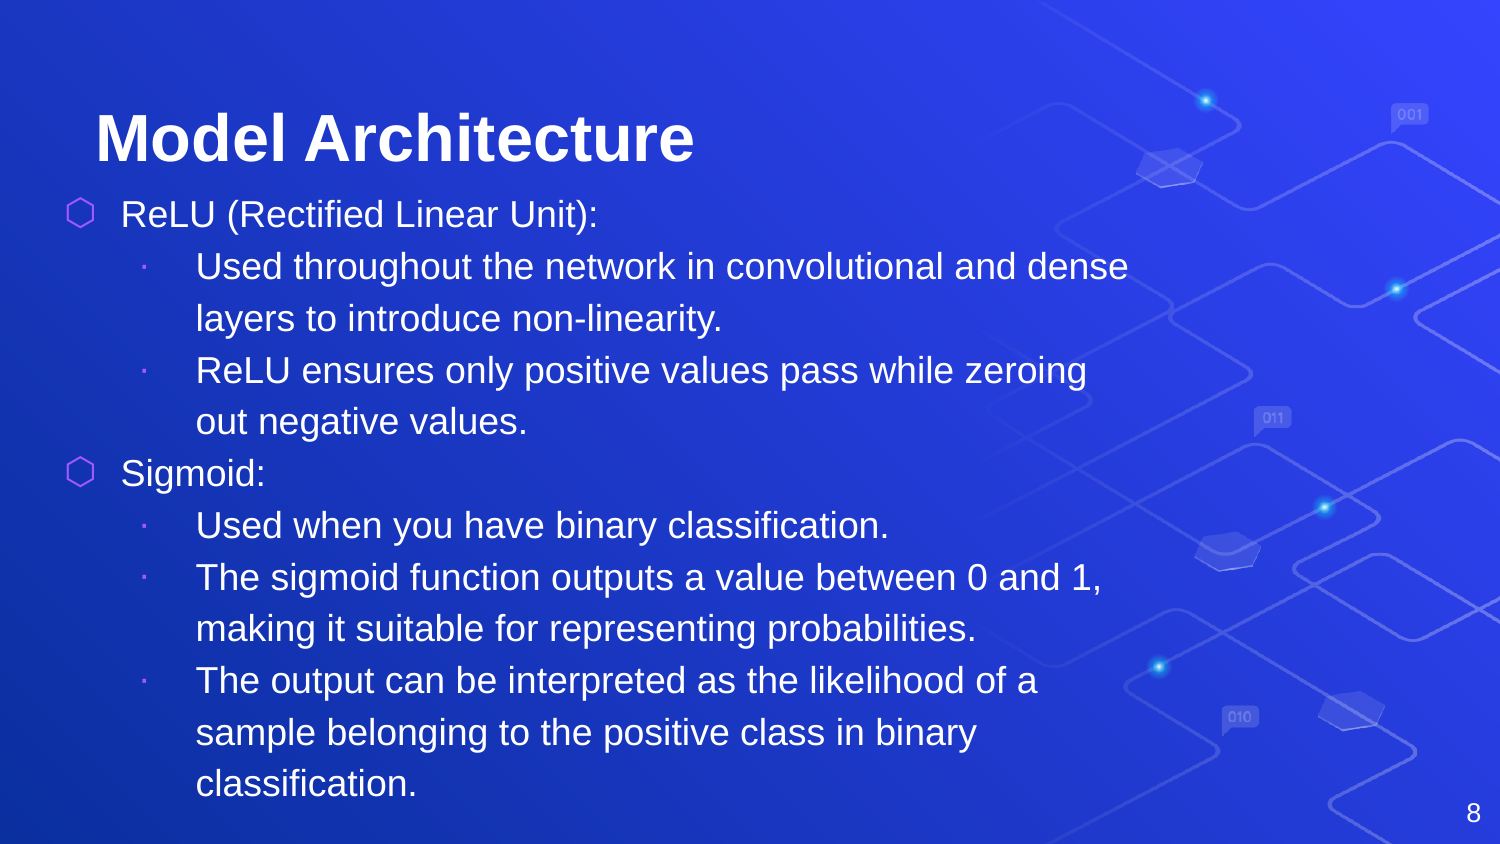

# Model Architecture
ReLU (Rectified Linear Unit):
Used throughout the network in convolutional and dense layers to introduce non-linearity.
ReLU ensures only positive values pass while zeroing out negative values.
Sigmoid:
Used when you have binary classification.
The sigmoid function outputs a value between 0 and 1, making it suitable for representing probabilities.
The output can be interpreted as the likelihood of a sample belonging to the positive class in binary classification.

8